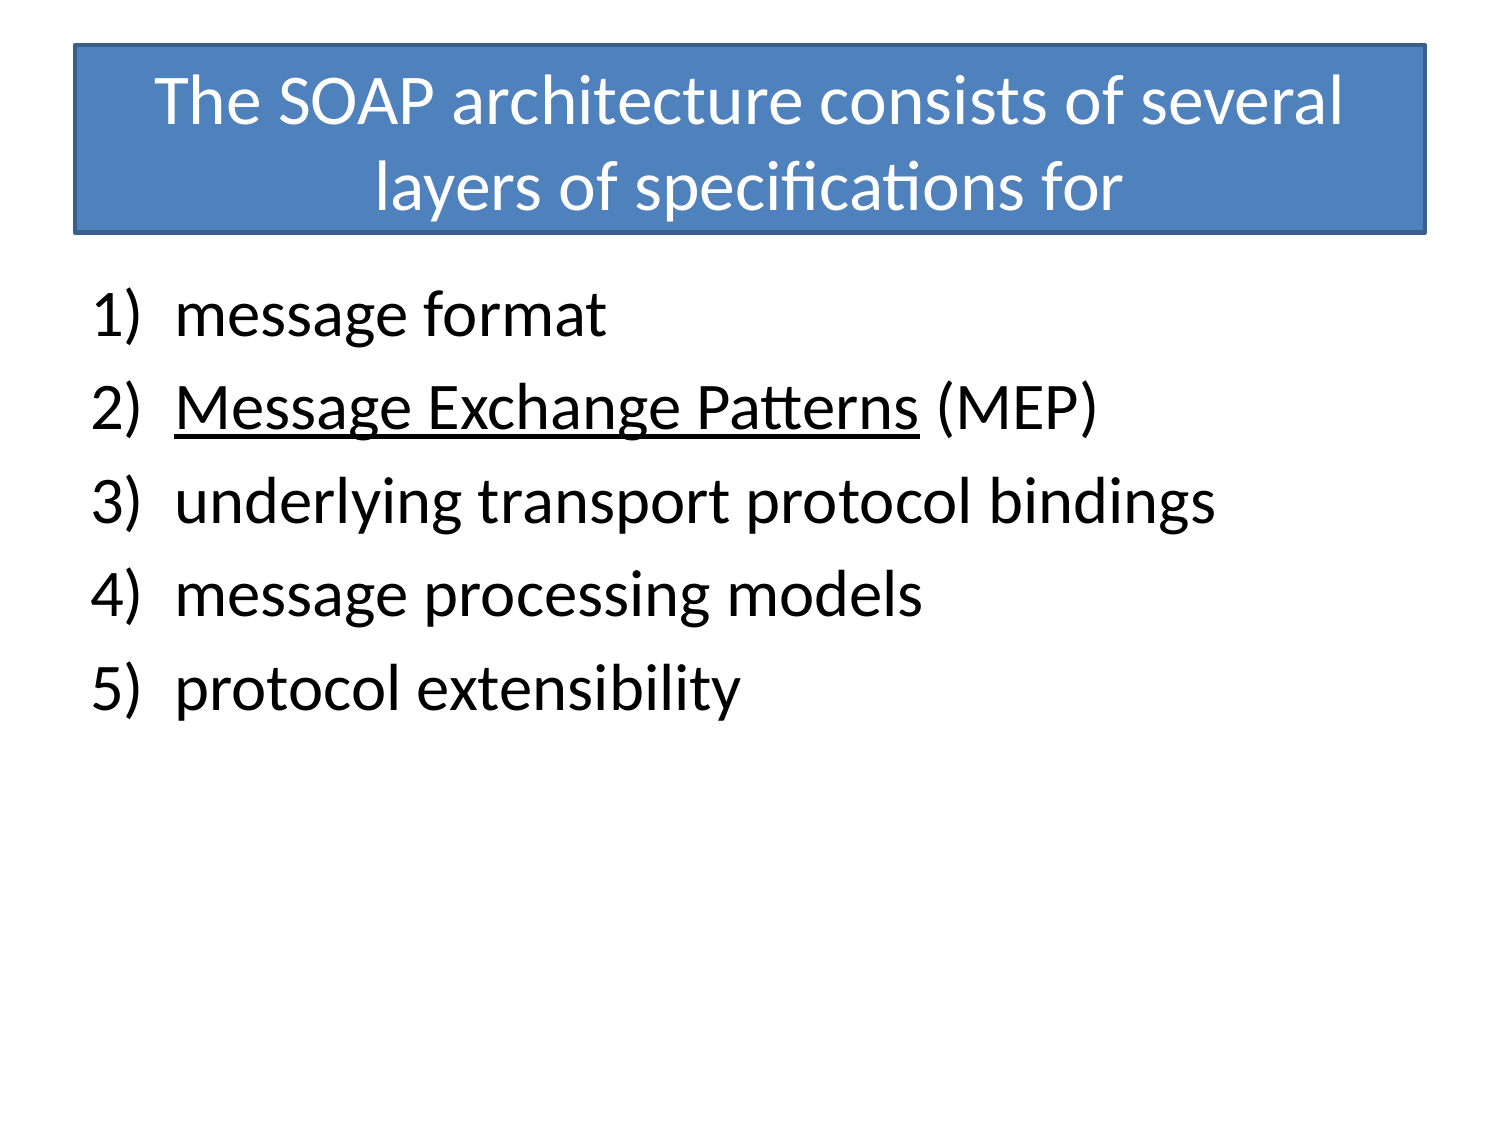

# The SOAP architecture consists of several layers of specifications for
message format
Message Exchange Patterns (MEP)
underlying transport protocol bindings
message processing models
protocol extensibility